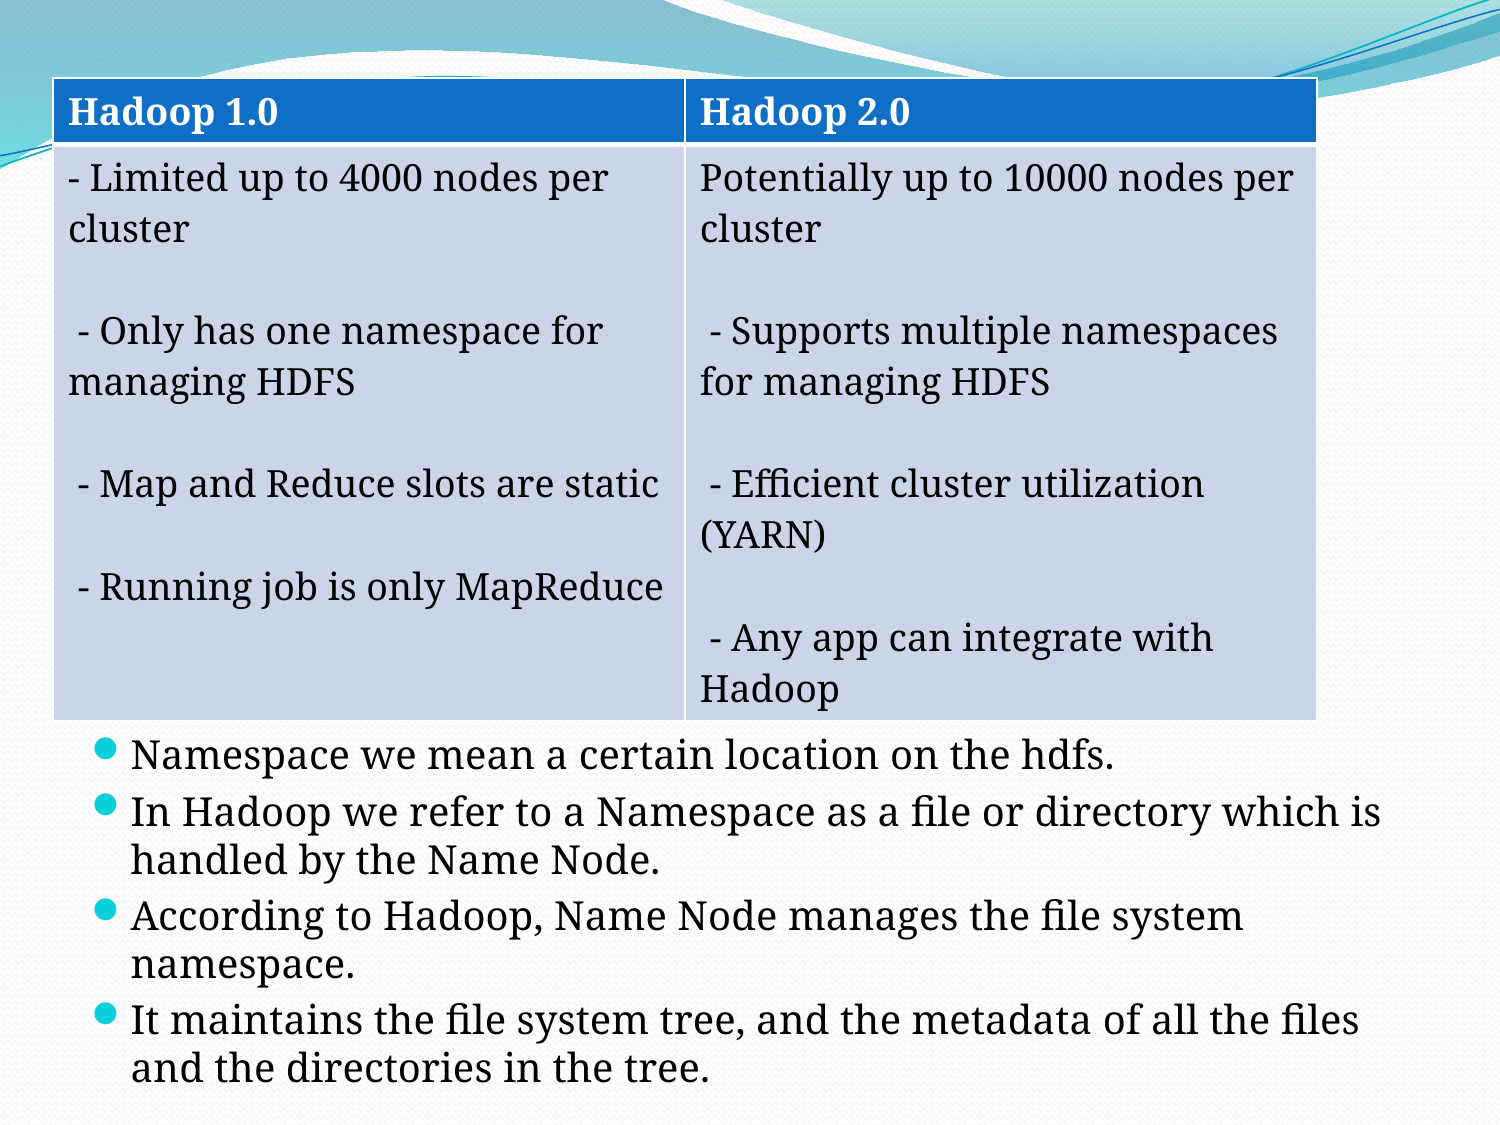

| Hadoop 1.0 | Hadoop 2.0 |
| --- | --- |
| - Limited up to 4000 nodes per cluster - Only has one namespace for managing HDFS - Map and Reduce slots are static - Running job is only MapReduce | Potentially up to 10000 nodes per cluster - Supports multiple namespaces for managing HDFS - Efficient cluster utilization (YARN) - Any app can integrate with Hadoop |

Namespace we mean a certain location on the hdfs.
In Hadoop we refer to a Namespace as a file or directory which is handled by the Name Node.
According to Hadoop, Name Node manages the file system namespace.
It maintains the file system tree, and the metadata of all the files and the directories in the tree.